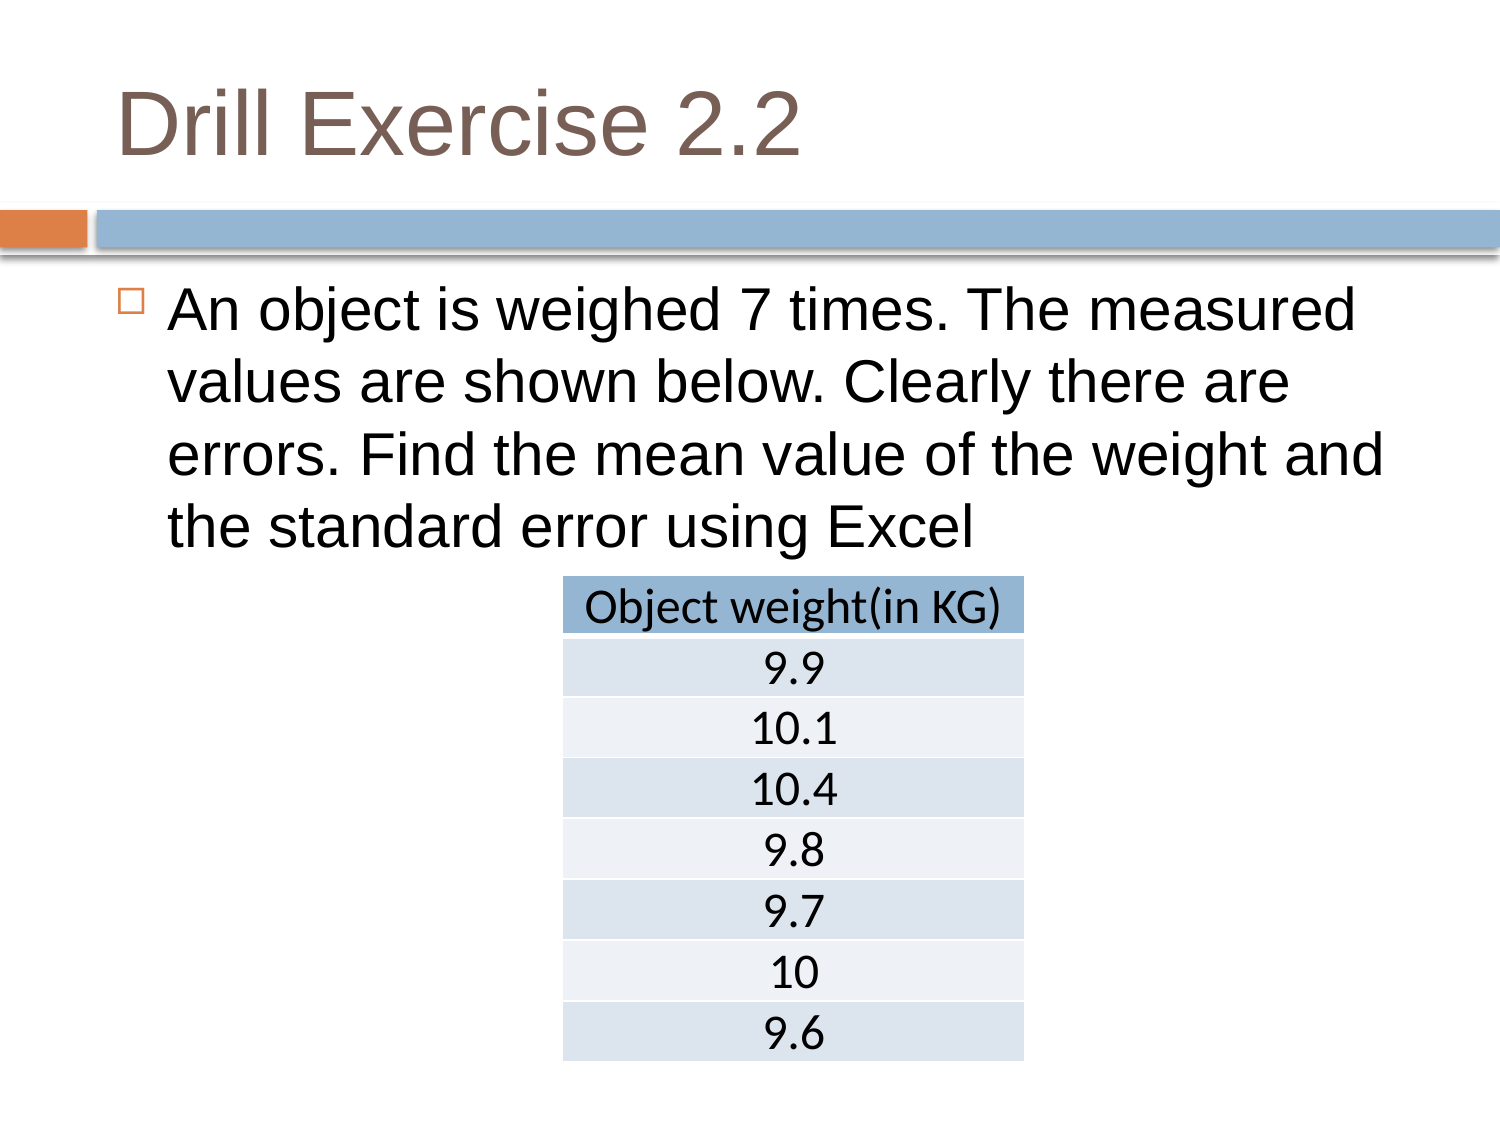

# Drill Exercise 2.2
An object is weighed 7 times. The measured values are shown below. Clearly there are errors. Find the mean value of the weight and the standard error using Excel

| Object weight(in KG) |
| --- |
| 9.9 |
| 10.1 |
| 10.4 |
| 9.8 |
| 9.7 |
| 10 |
| 9.6 |